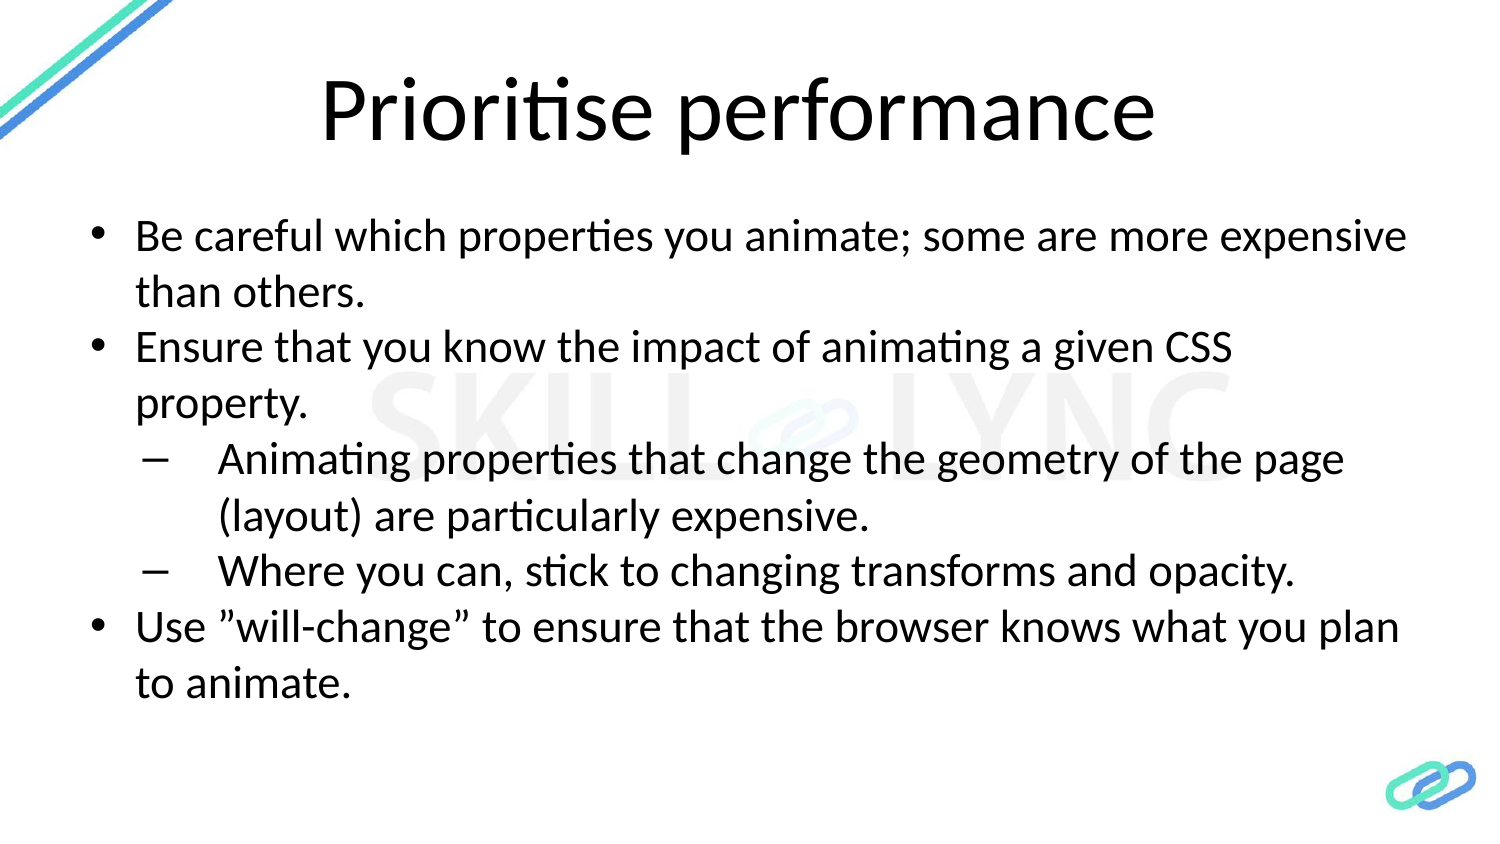

# Prioritise performance
Be careful which properties you animate; some are more expensive than others.
Ensure that you know the impact of animating a given CSS property.
Animating properties that change the geometry of the page (layout) are particularly expensive.
Where you can, stick to changing transforms and opacity.
Use ”will-change” to ensure that the browser knows what you plan to animate.